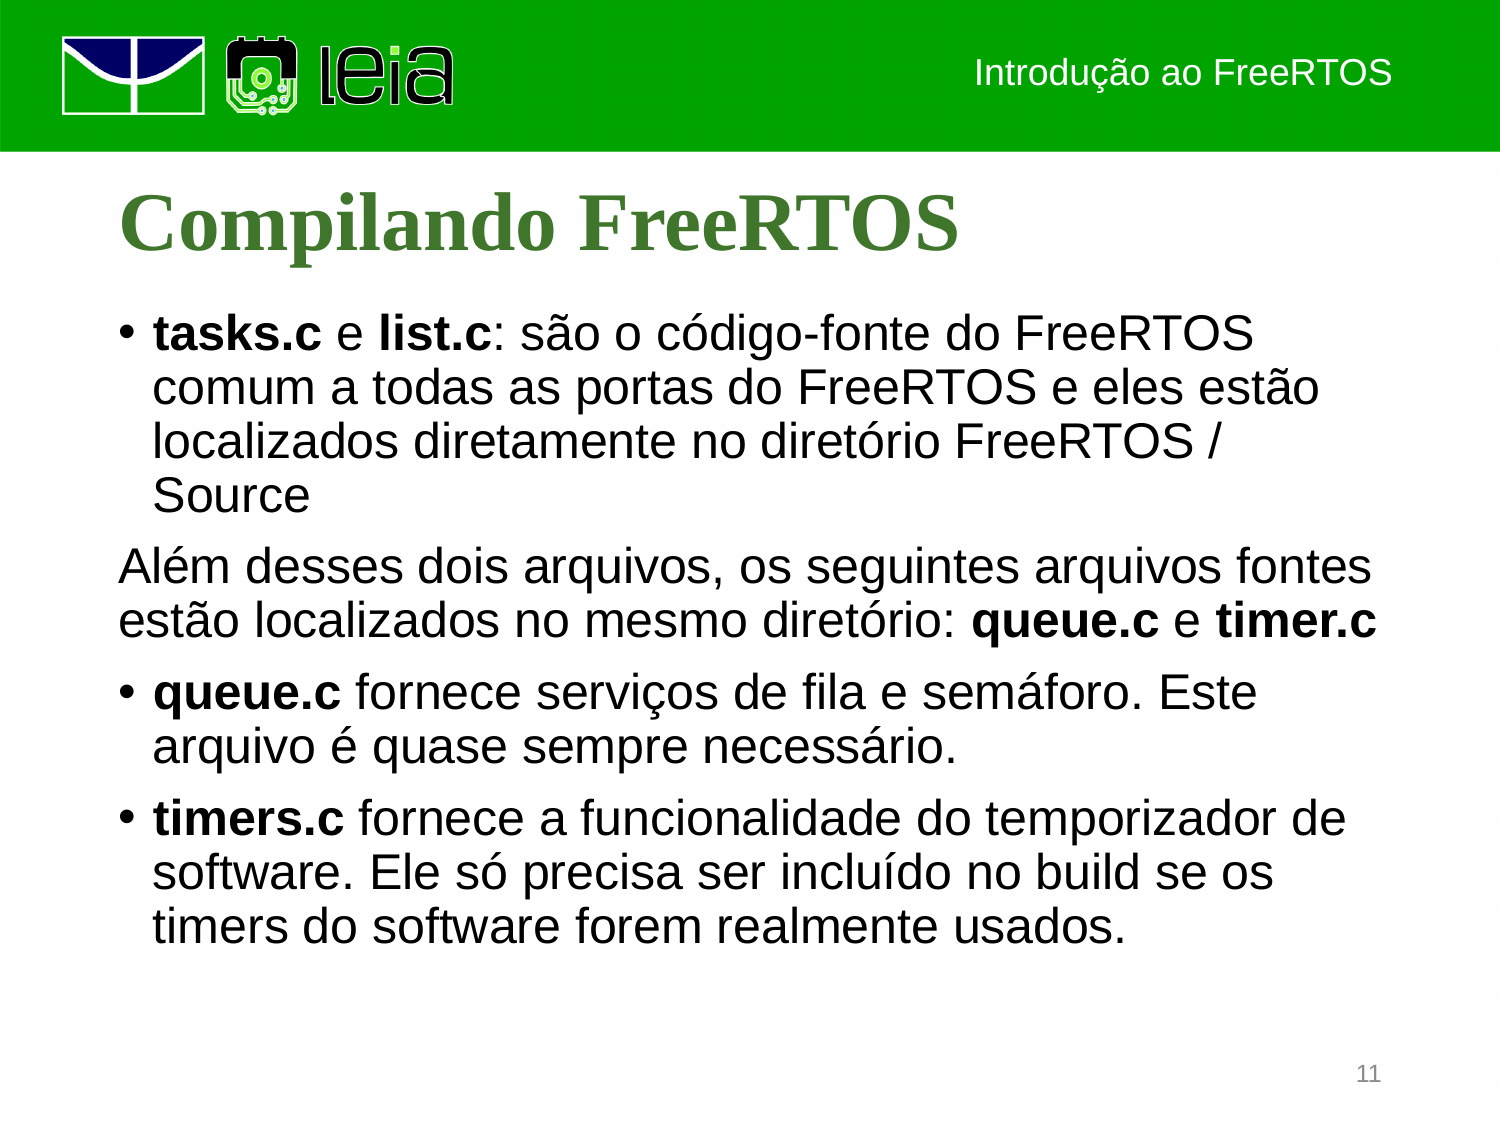

Introdução ao FreeRTOS
# Compilando FreeRTOS
tasks.c e list.c: são o código-fonte do FreeRTOS comum a todas as portas do FreeRTOS e eles estão localizados diretamente no diretório FreeRTOS / Source
Além desses dois arquivos, os seguintes arquivos fontes estão localizados no mesmo diretório: queue.c e timer.c
queue.c fornece serviços de fila e semáforo. Este arquivo é quase sempre necessário.
timers.c fornece a funcionalidade do temporizador de software. Ele só precisa ser incluído no build se os timers do software forem realmente usados.
11